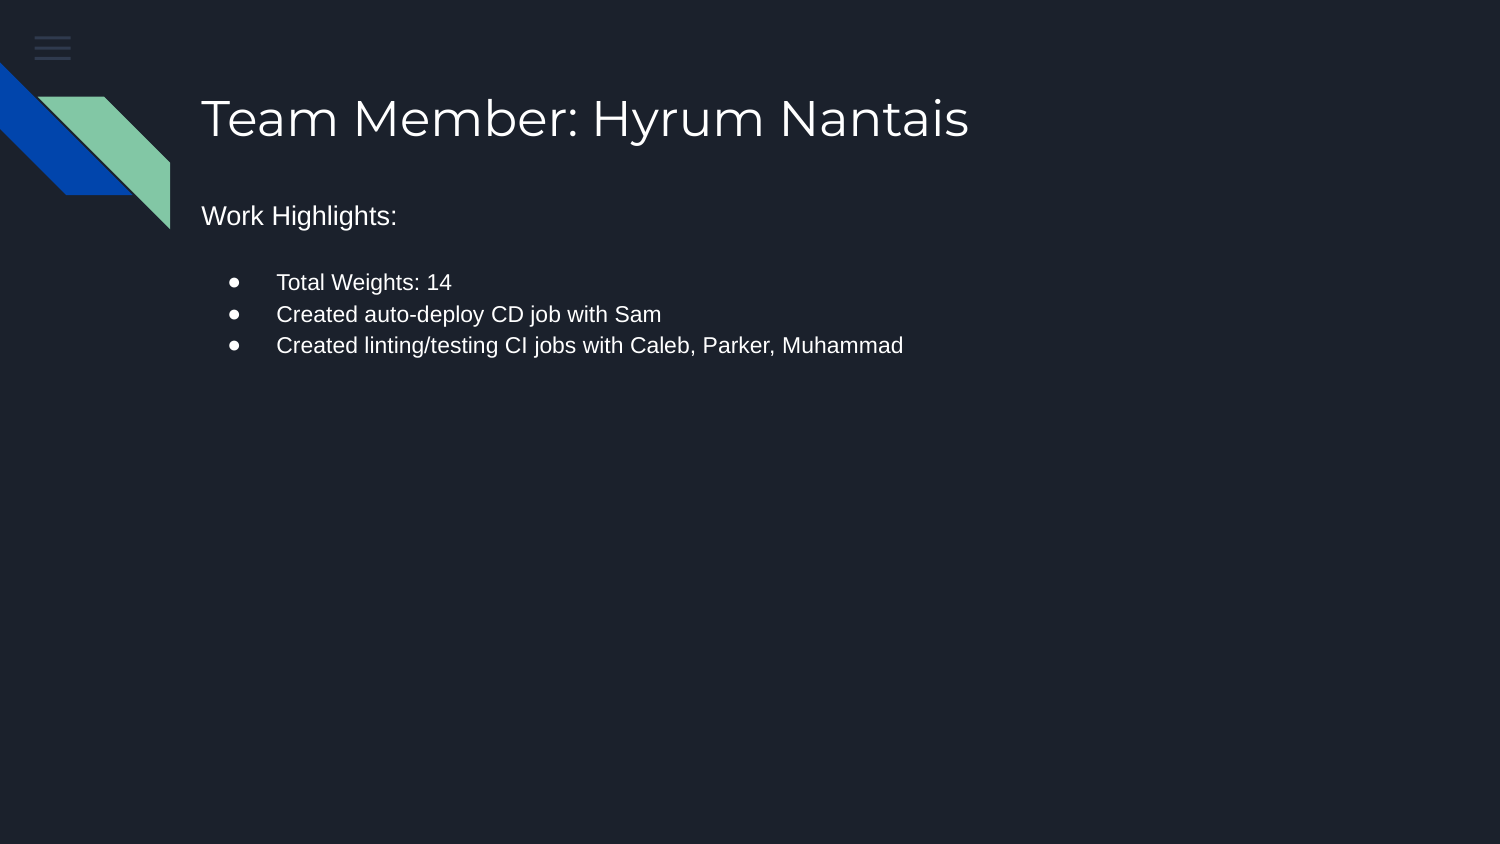

# Team Member: Hyrum Nantais

Work Highlights:
Total Weights: 14
Created auto-deploy CD job with Sam
Created linting/testing CI jobs with Caleb, Parker, Muhammad